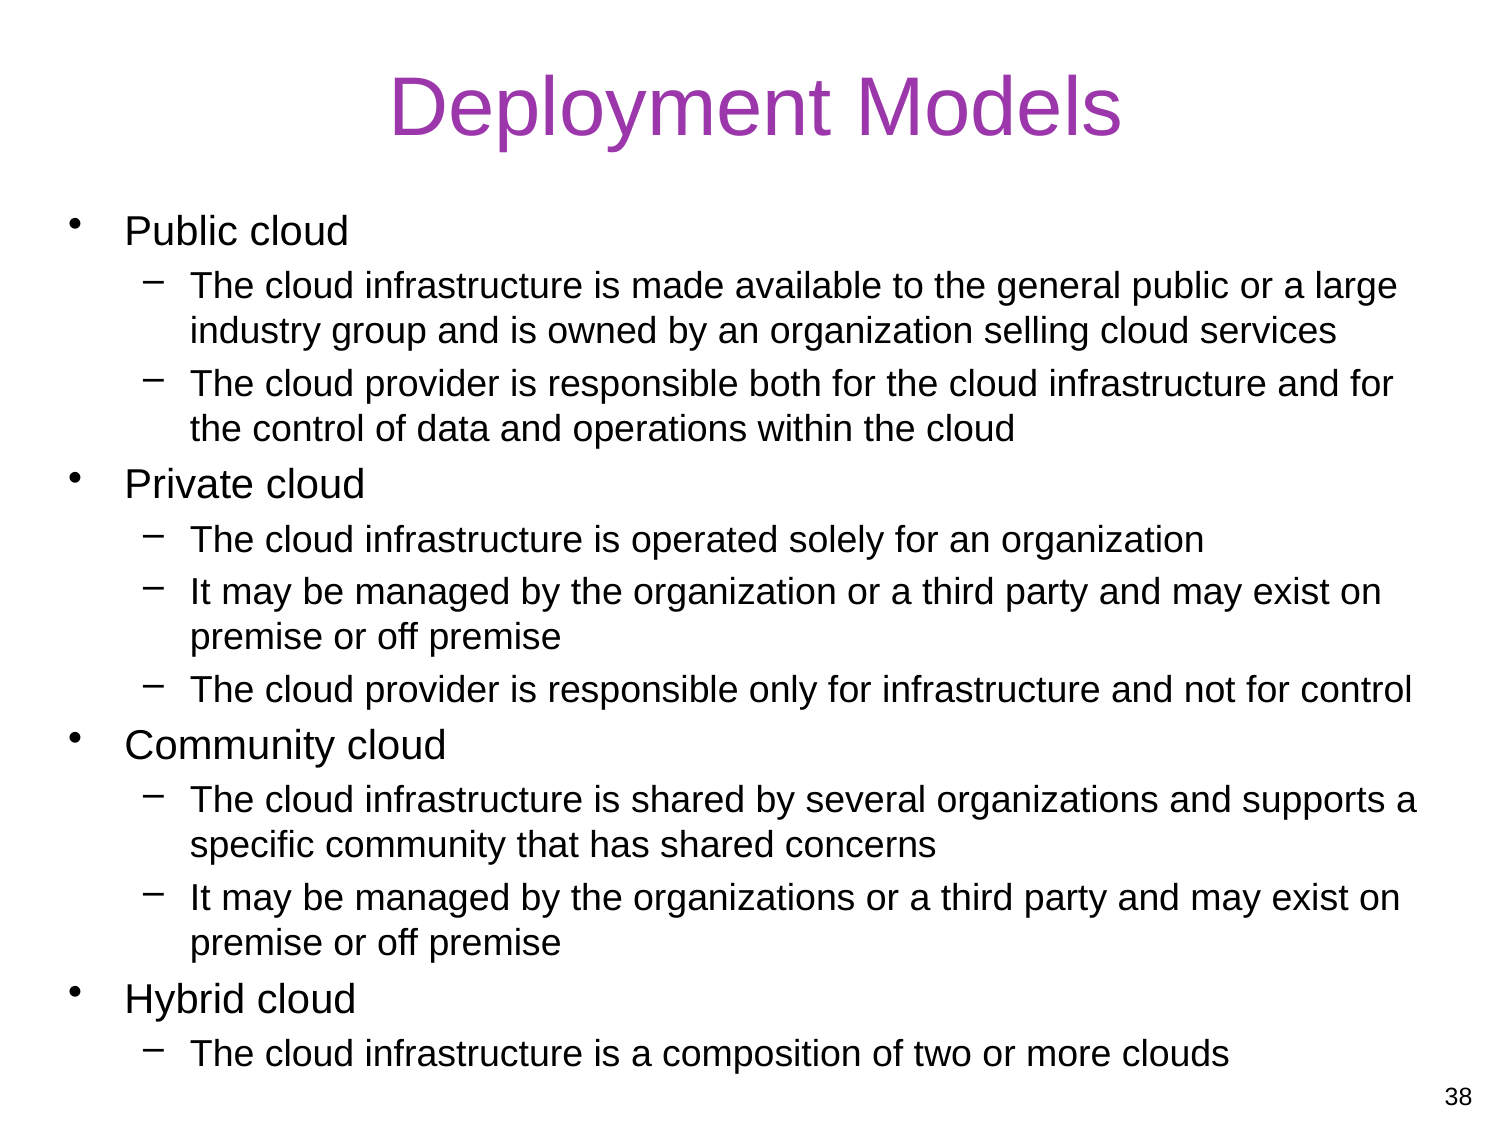

# Deployment Models
Public cloud
The cloud infrastructure is made available to the general public or a large industry group and is owned by an organization selling cloud services
The cloud provider is responsible both for the cloud infrastructure and for the control of data and operations within the cloud
Private cloud
The cloud infrastructure is operated solely for an organization
It may be managed by the organization or a third party and may exist on premise or off premise
The cloud provider is responsible only for infrastructure and not for control
Community cloud
The cloud infrastructure is shared by several organizations and supports a specific community that has shared concerns
It may be managed by the organizations or a third party and may exist on premise or off premise
Hybrid cloud
The cloud infrastructure is a composition of two or more clouds
38